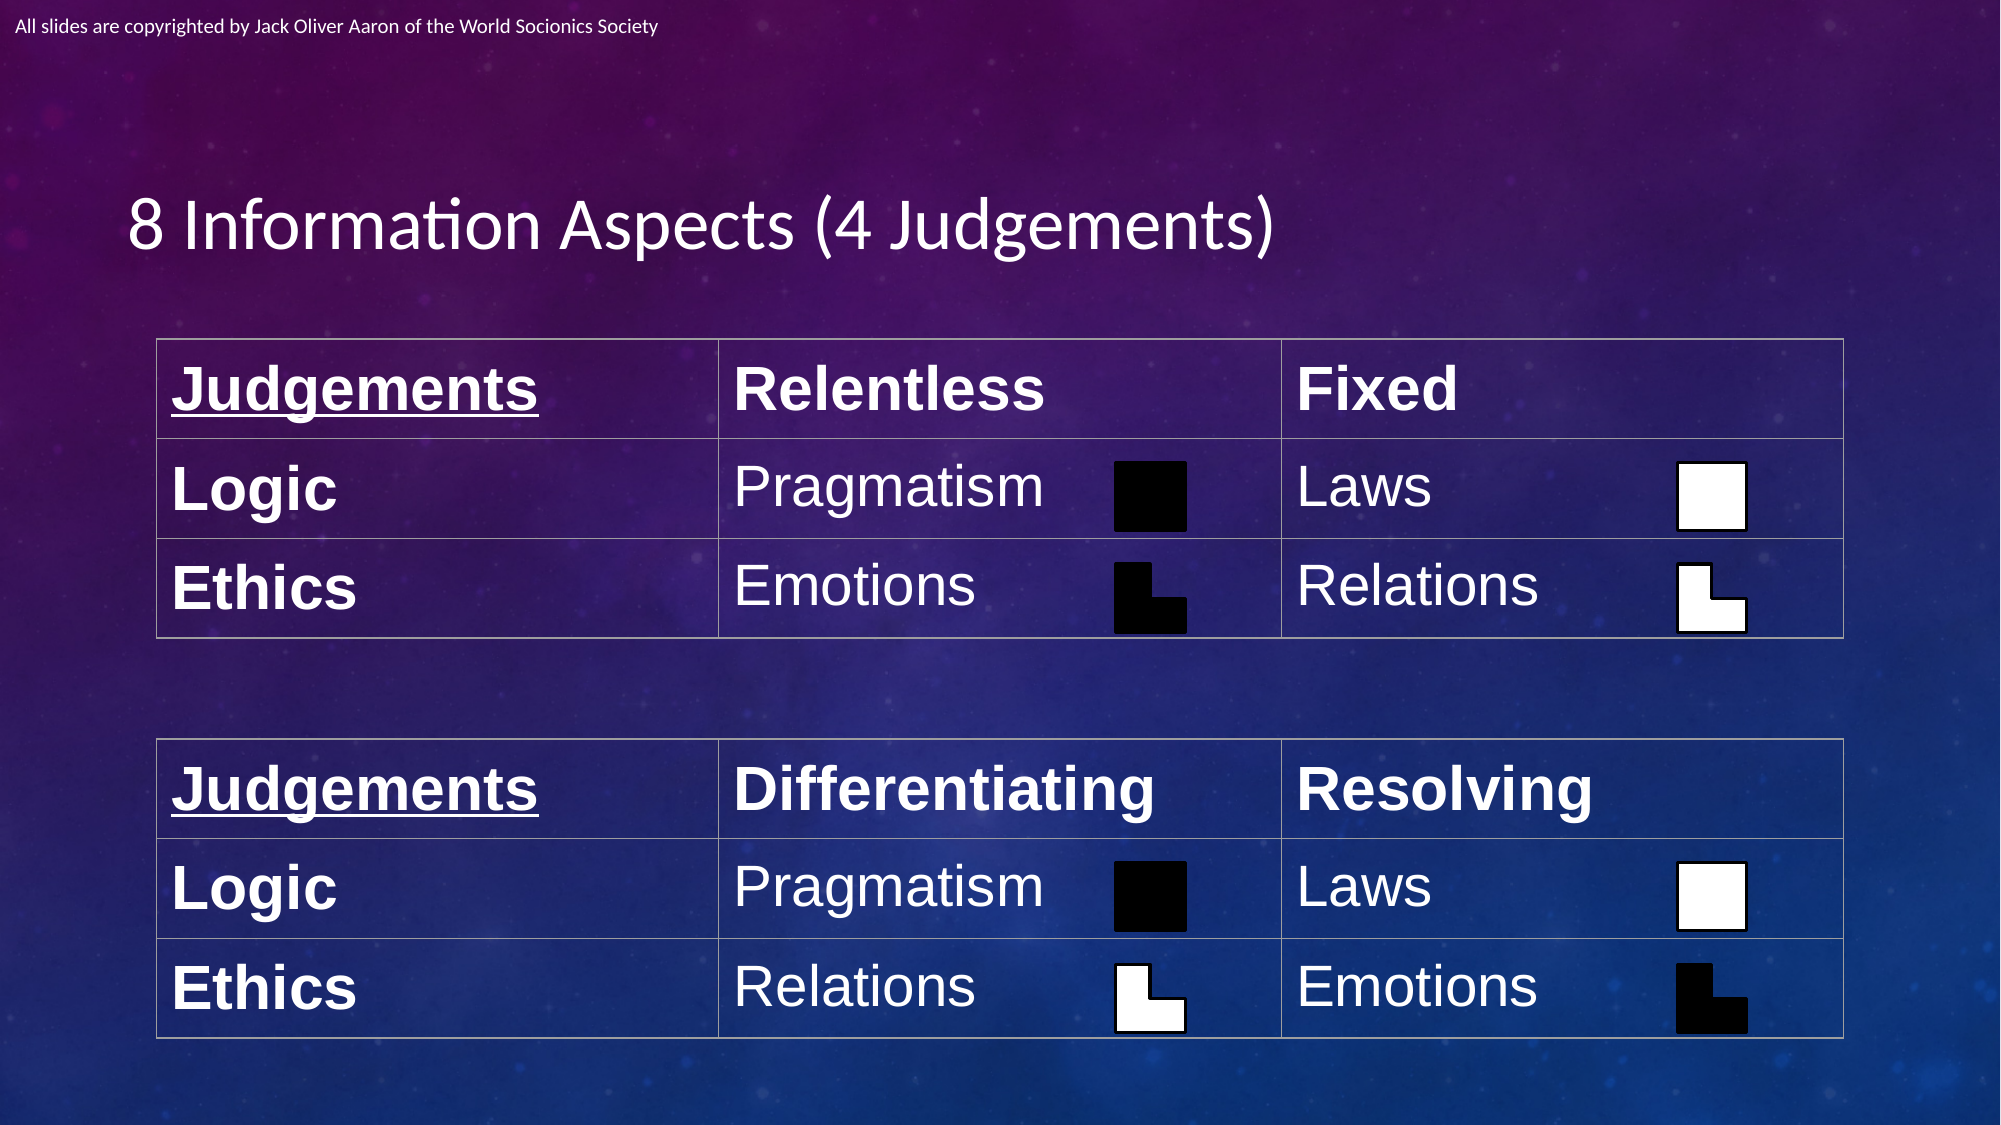

All slides are copyrighted by Jack Oliver Aaron of the World Socionics Society
# 8 Information Aspects (4 Judgements)
| Judgements | Relentless | Fixed |
| --- | --- | --- |
| Logic | Pragmatism | Laws |
| Ethics | Emotions | Relations |

| Judgements | Differentiating | Resolving |
| --- | --- | --- |
| Logic | Pragmatism | Laws |
| Ethics | Relations | Emotions |